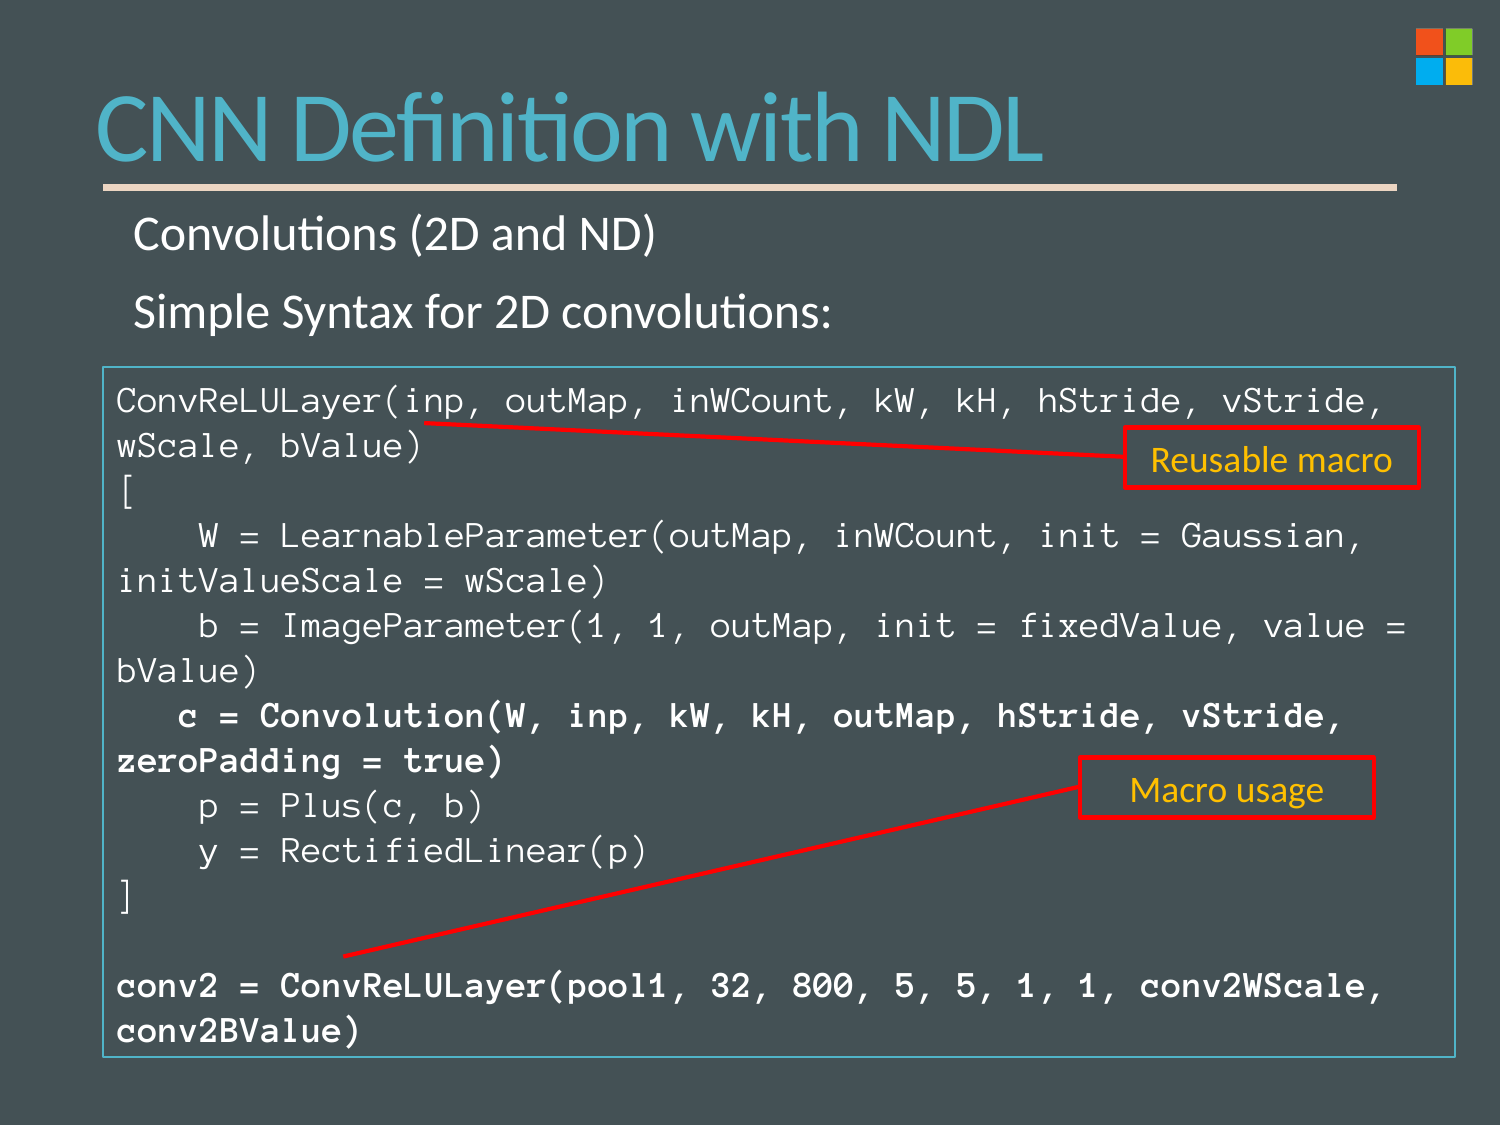

# CNN Definition with NDL
Convolutions (2D and ND)
Simple Syntax for 2D convolutions:
ConvReLULayer(inp, outMap, inWCount, kW, kH, hStride, vStride, wScale, bValue)
[
    W = LearnableParameter(outMap, inWCount, init = Gaussian, initValueScale = wScale)
    b = ImageParameter(1, 1, outMap, init = fixedValue, value = bValue)
   c = Convolution(W, inp, kW, kH, outMap, hStride, vStride, zeroPadding = true)
    p = Plus(c, b)
    y = RectifiedLinear(p)
]

conv2 = ConvReLULayer(pool1, 32, 800, 5, 5, 1, 1, conv2WScale, conv2BValue)
Reusable macro
Macro usage